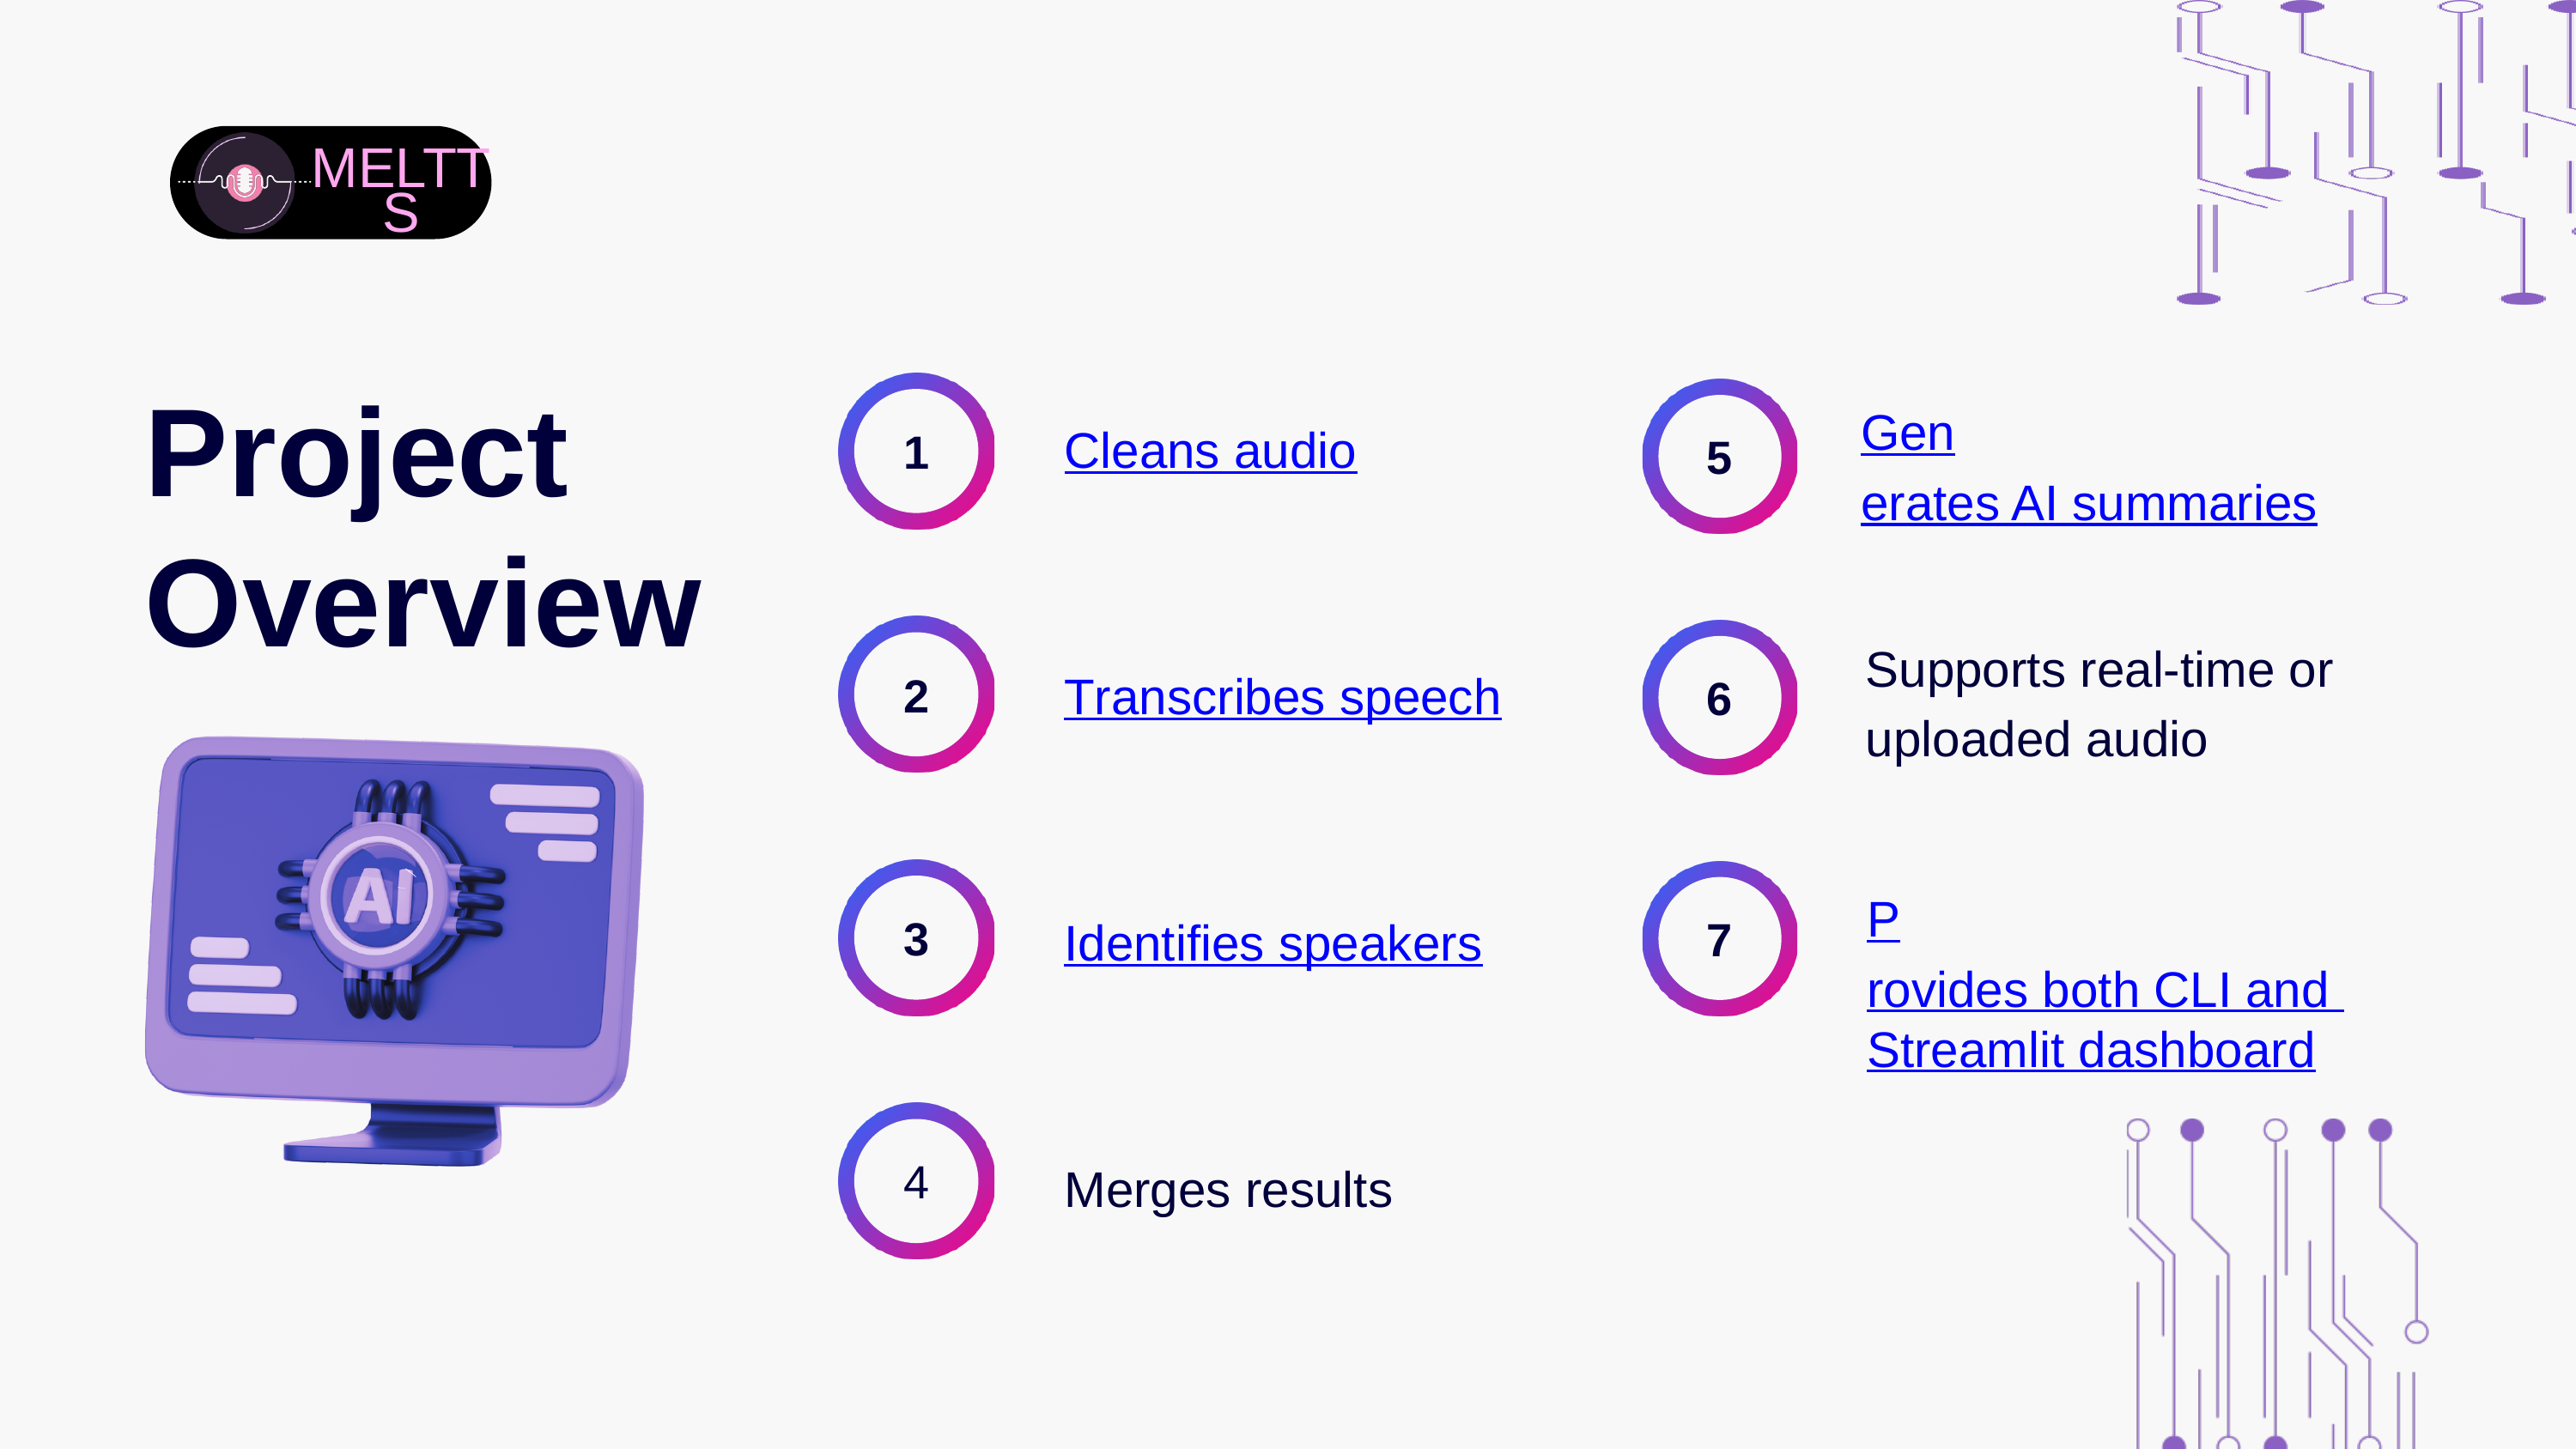

MELTTS

Project Overview

1
Generates AI summaries

5
Cleans audio

Supports real-time or uploaded audio

2

6
Transcribes speech

3
Provides both CLI and Streamlit dashboard

7
Identifies speakers

4

Merges results